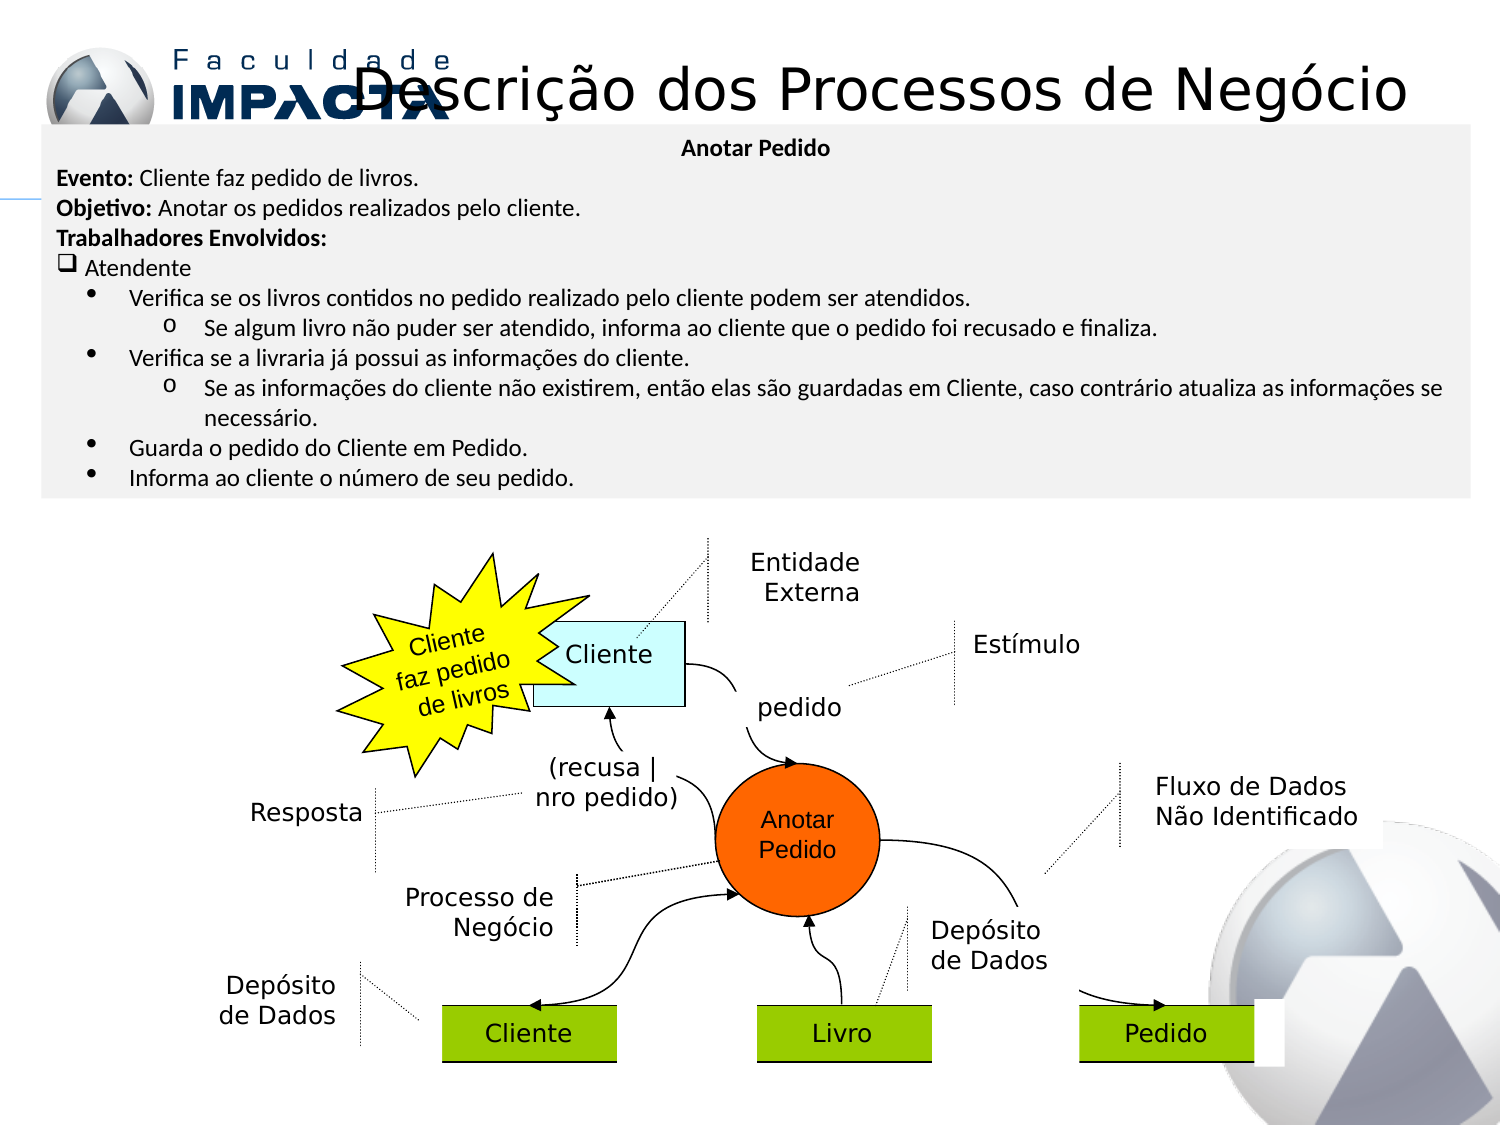

# Descrição dos Processos de Negócio
Anotar Pedido
Evento: Cliente faz pedido de livros.
Objetivo: Anotar os pedidos realizados pelo cliente.
Trabalhadores Envolvidos:
Atendente
Verifica se os livros contidos no pedido realizado pelo cliente podem ser atendidos.
Se algum livro não puder ser atendido, informa ao cliente que o pedido foi recusado e finaliza.
Verifica se a livraria já possui as informações do cliente.
Se as informações do cliente não existirem, então elas são guardadas em Cliente, caso contrário atualiza as informações se necessário.
Guarda o pedido do Cliente em Pedido.
Informa ao cliente o número de seu pedido.
Entidade Externa
Cliente
faz pedido
de livros
Cliente
Estímulo
pedido
(recusa |
nro pedido)
Resposta
Anotar Pedido
Processo de Negócio
Fluxo de Dados Não Identificado

Pedido
Depósito de Dados

Cliente
Depósito de Dados

Livro